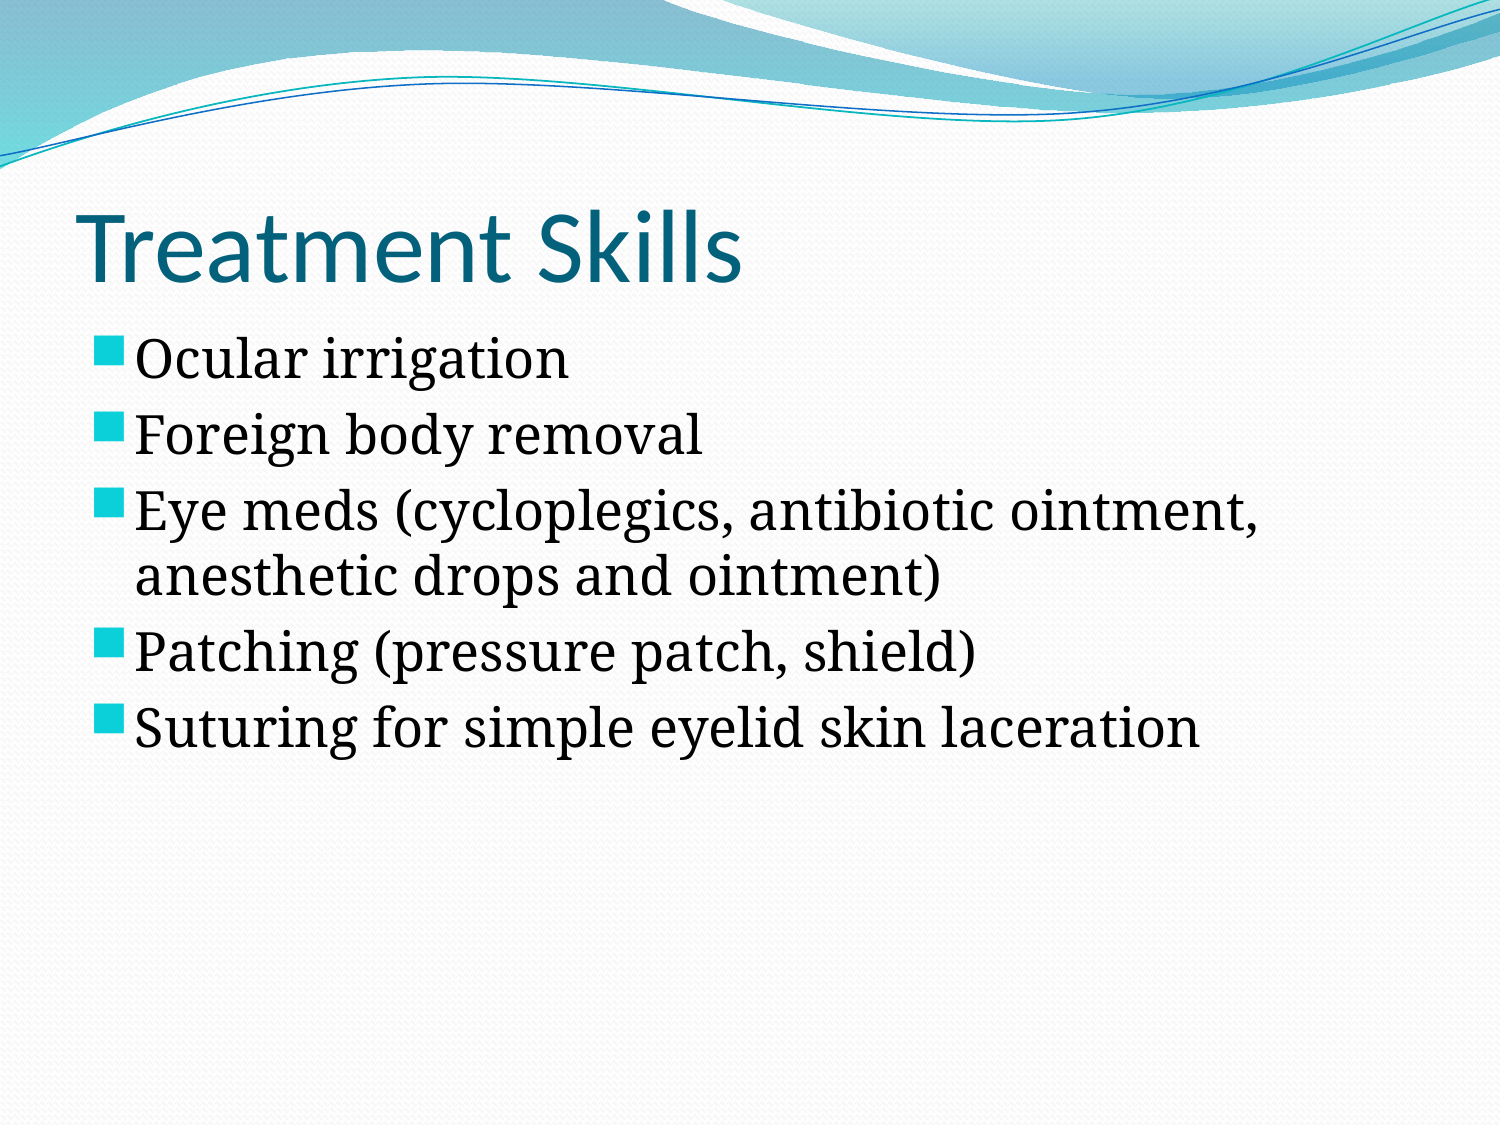

# Treatment Skills
Ocular irrigation
Foreign body removal
Eye meds (cycloplegics, antibiotic ointment, anesthetic drops and ointment)
Patching (pressure patch, shield)
Suturing for simple eyelid skin laceration